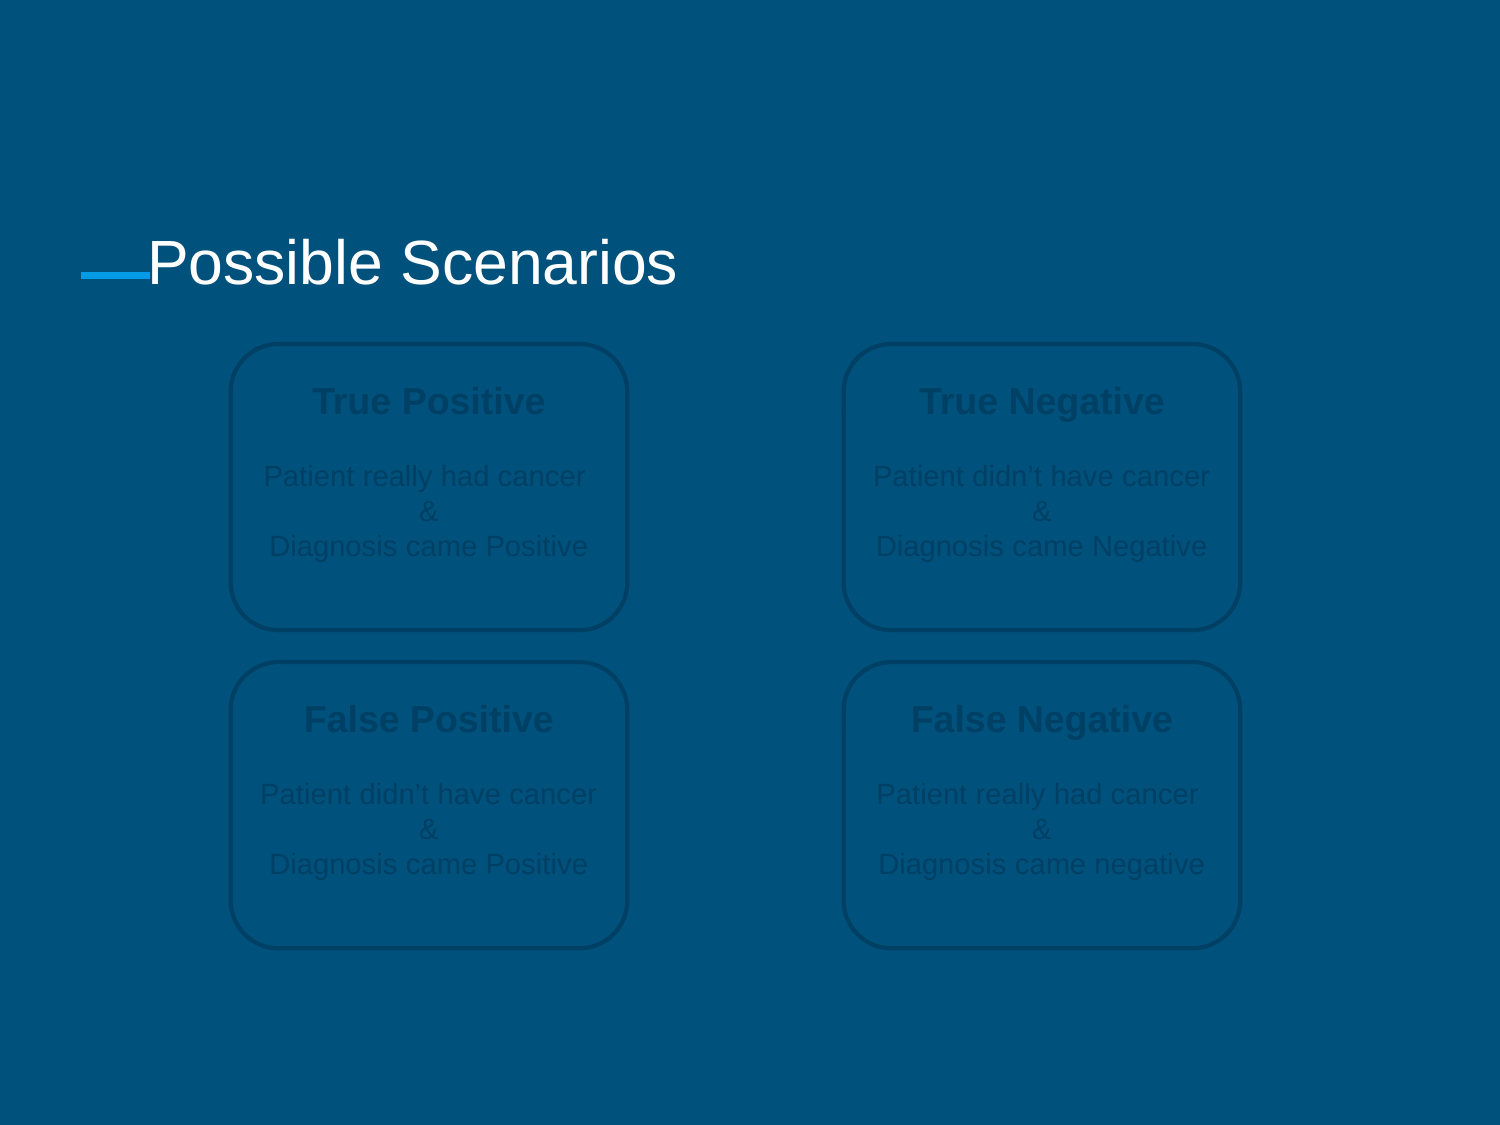

# Possible Scenarios
True Positive

Patient really had cancer
&
Diagnosis came Positive

True Negative

Patient didn’t have cancer
&
Diagnosis came Negative

False Positive

Patient didn’t have cancer
&
Diagnosis came Positive

False Negative

Patient really had cancer
&
Diagnosis came negative